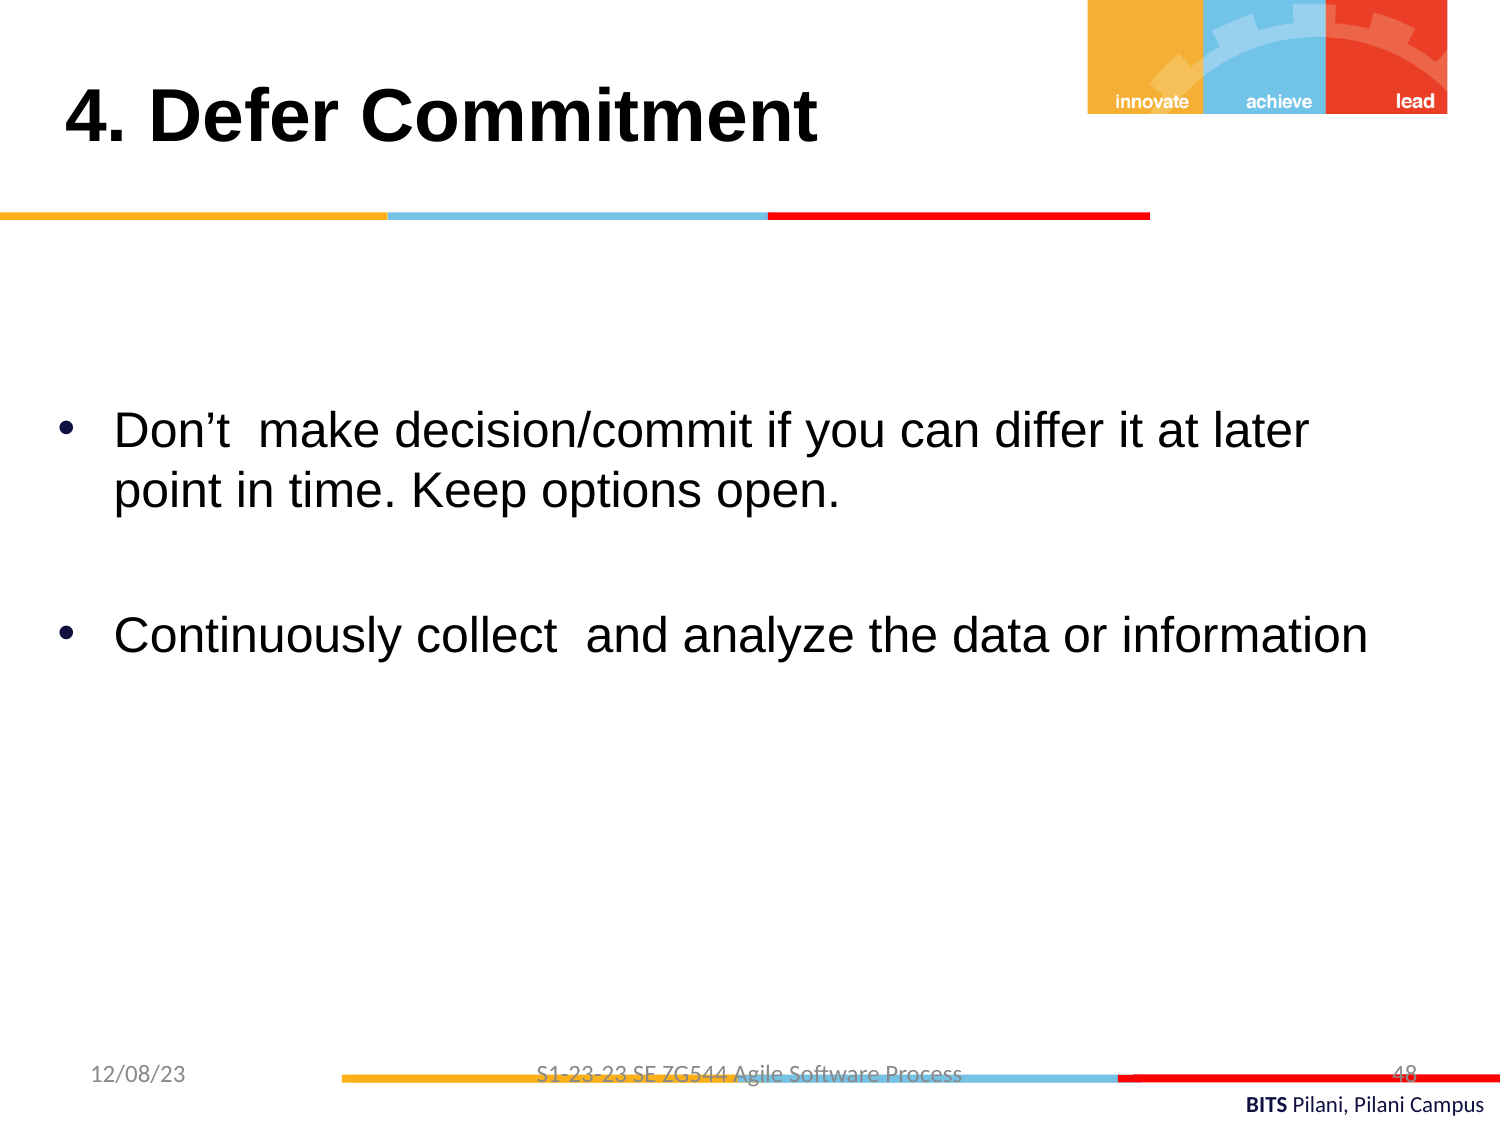

4. Defer Commitment

Don’t  make decision/commit if you can differ it at later point in time. Keep options open.

Continuously collect  and analyze the data or information
12/08/23
S1-23-23 SE ZG544 Agile Software Process
48